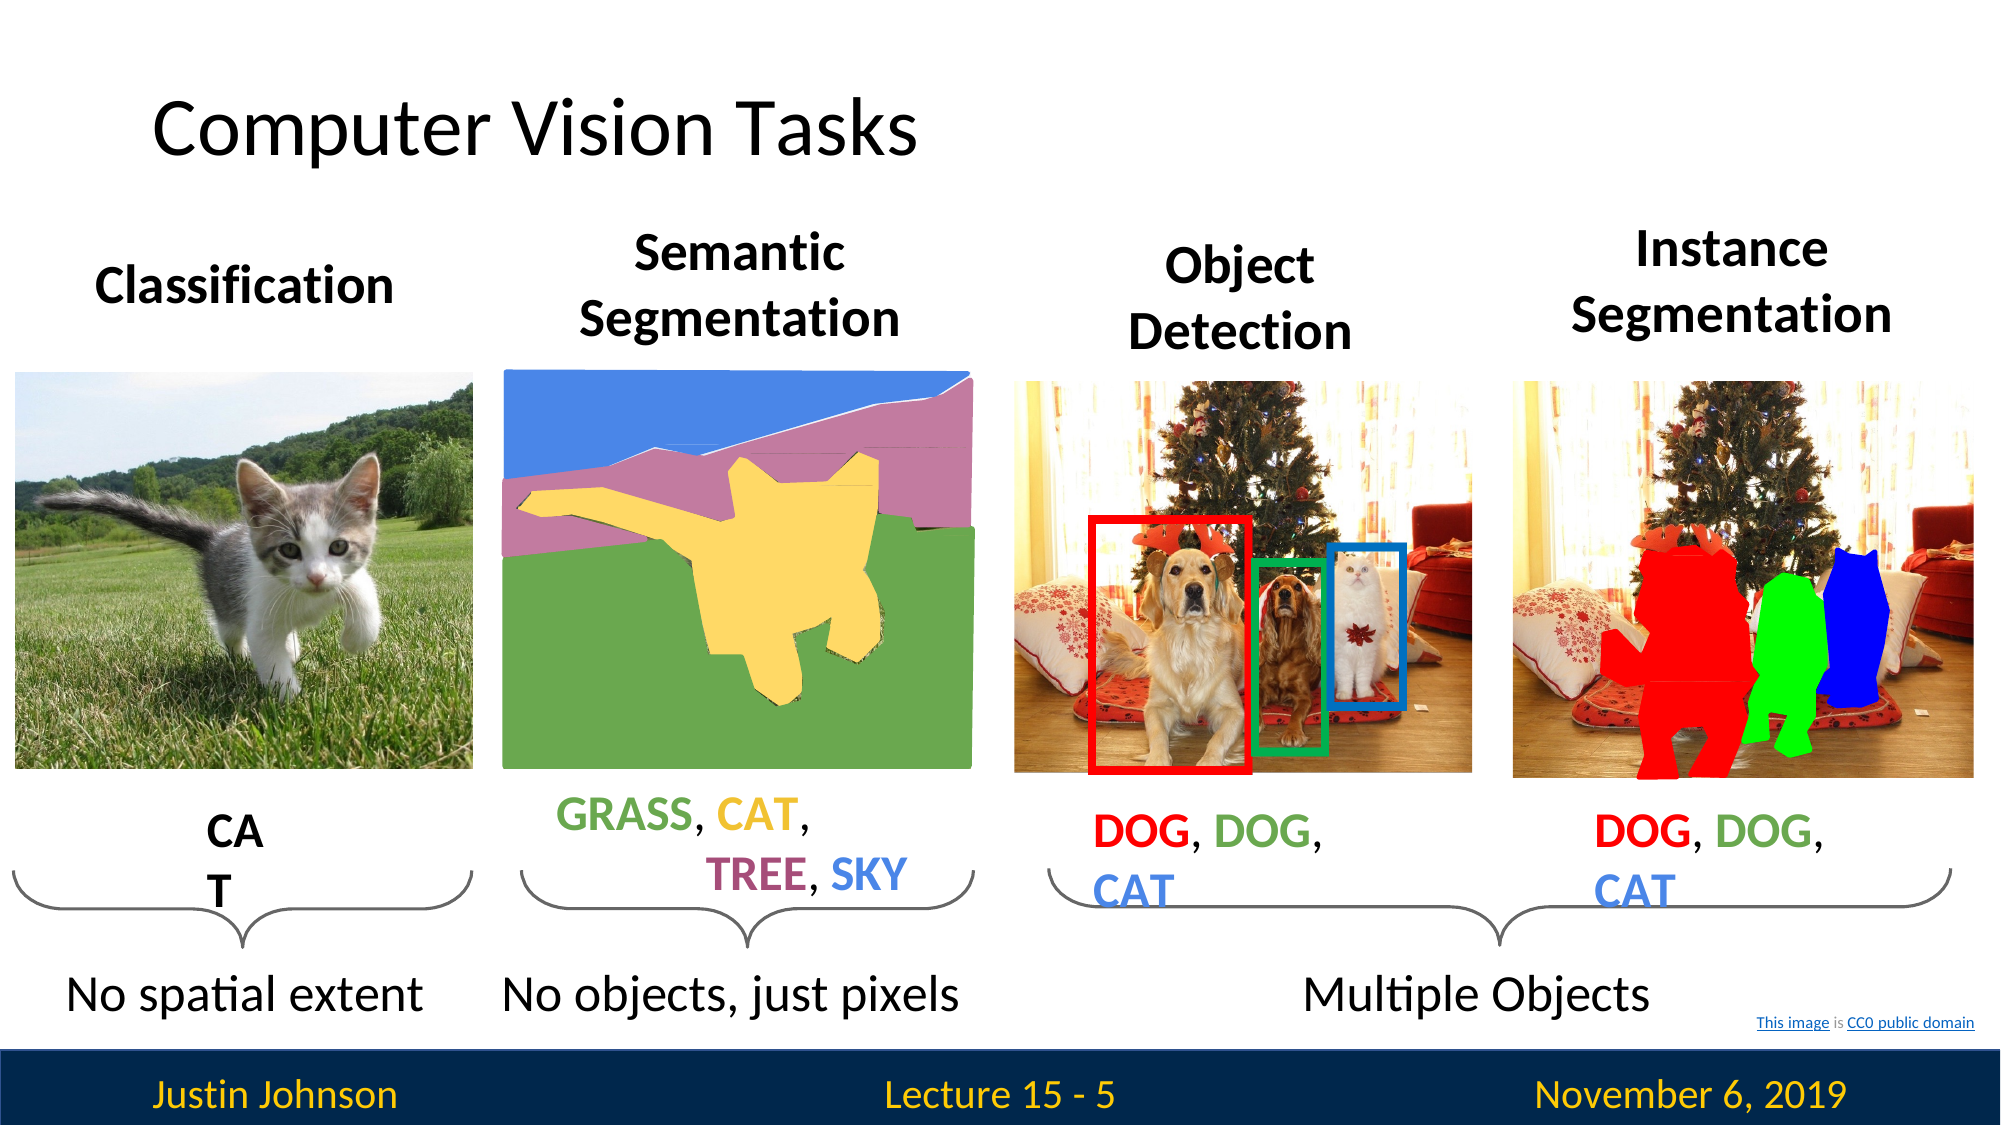

# Computer Vision Tasks
Instance Segmentation
Semantic Segmentation
Object Detection
Classification

GRASS, CAT, TREE, SKY
CAT
DOG, DOG, CAT
DOG, DOG, CAT

No objects, just pixels
Multiple Objects
No spatial extent
This image is CC0 public domain
Justin Johnson
November 6, 2019
Lecture 15 - 5